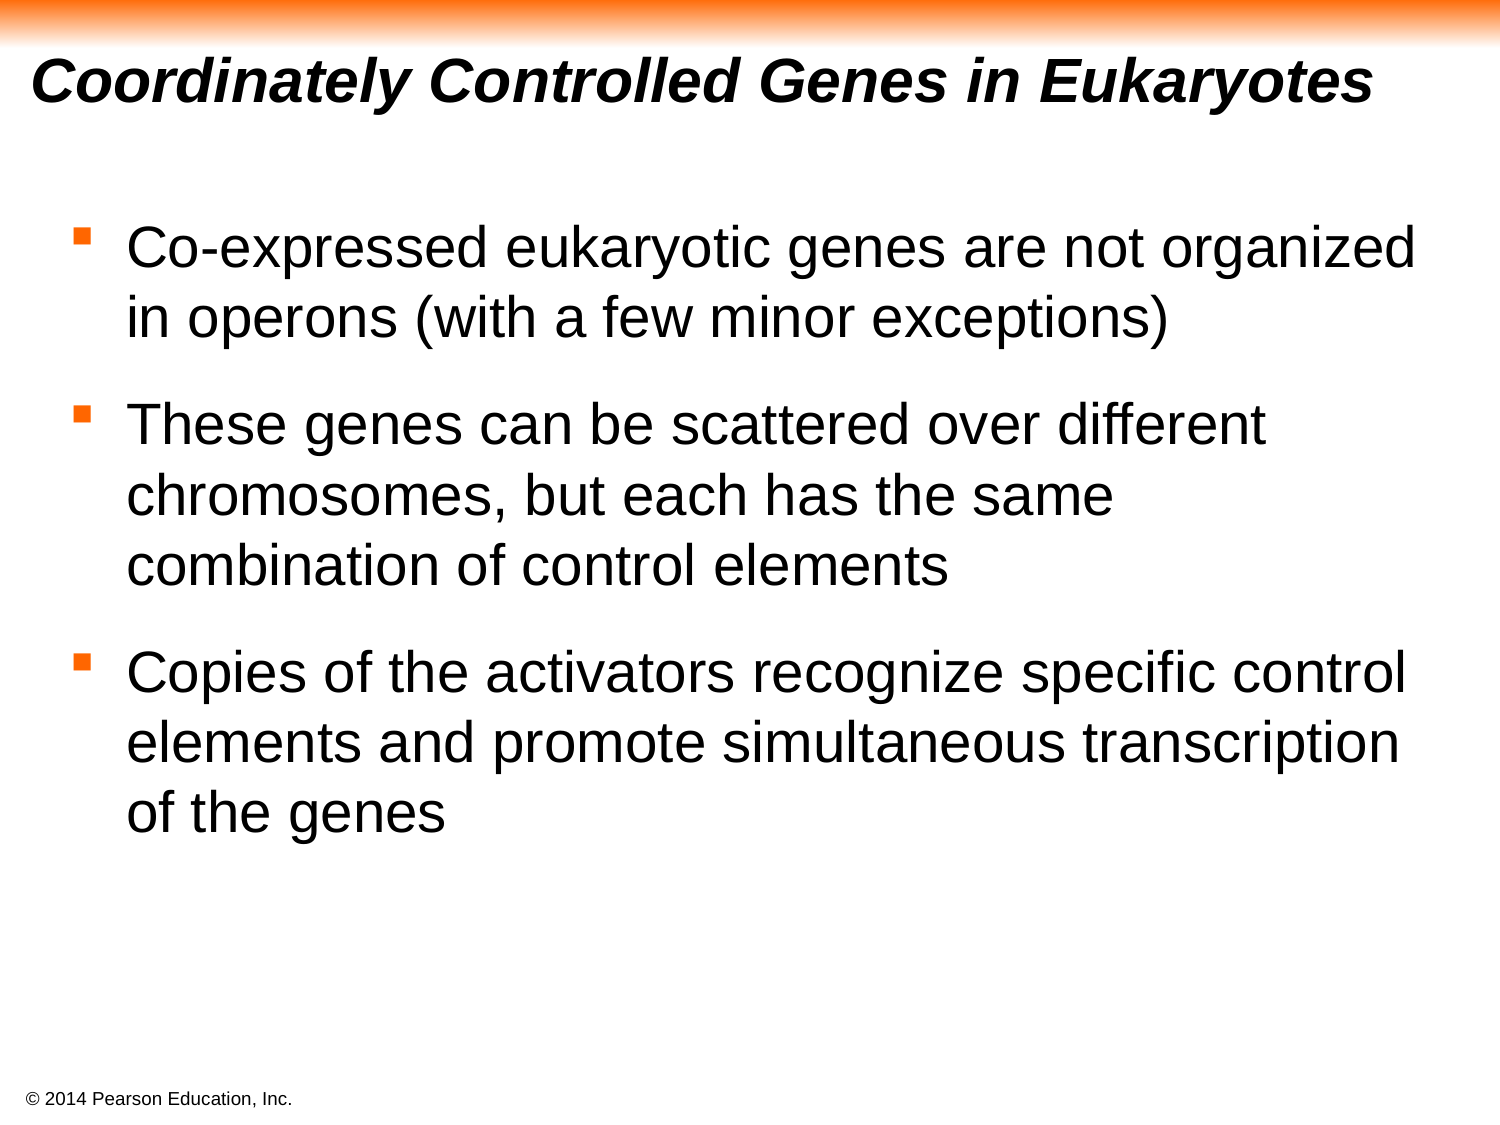

# Coordinately Controlled Genes in Eukaryotes
Co-expressed eukaryotic genes are not organized in operons (with a few minor exceptions)
These genes can be scattered over different chromosomes, but each has the same combination of control elements
Copies of the activators recognize specific control elements and promote simultaneous transcription of the genes